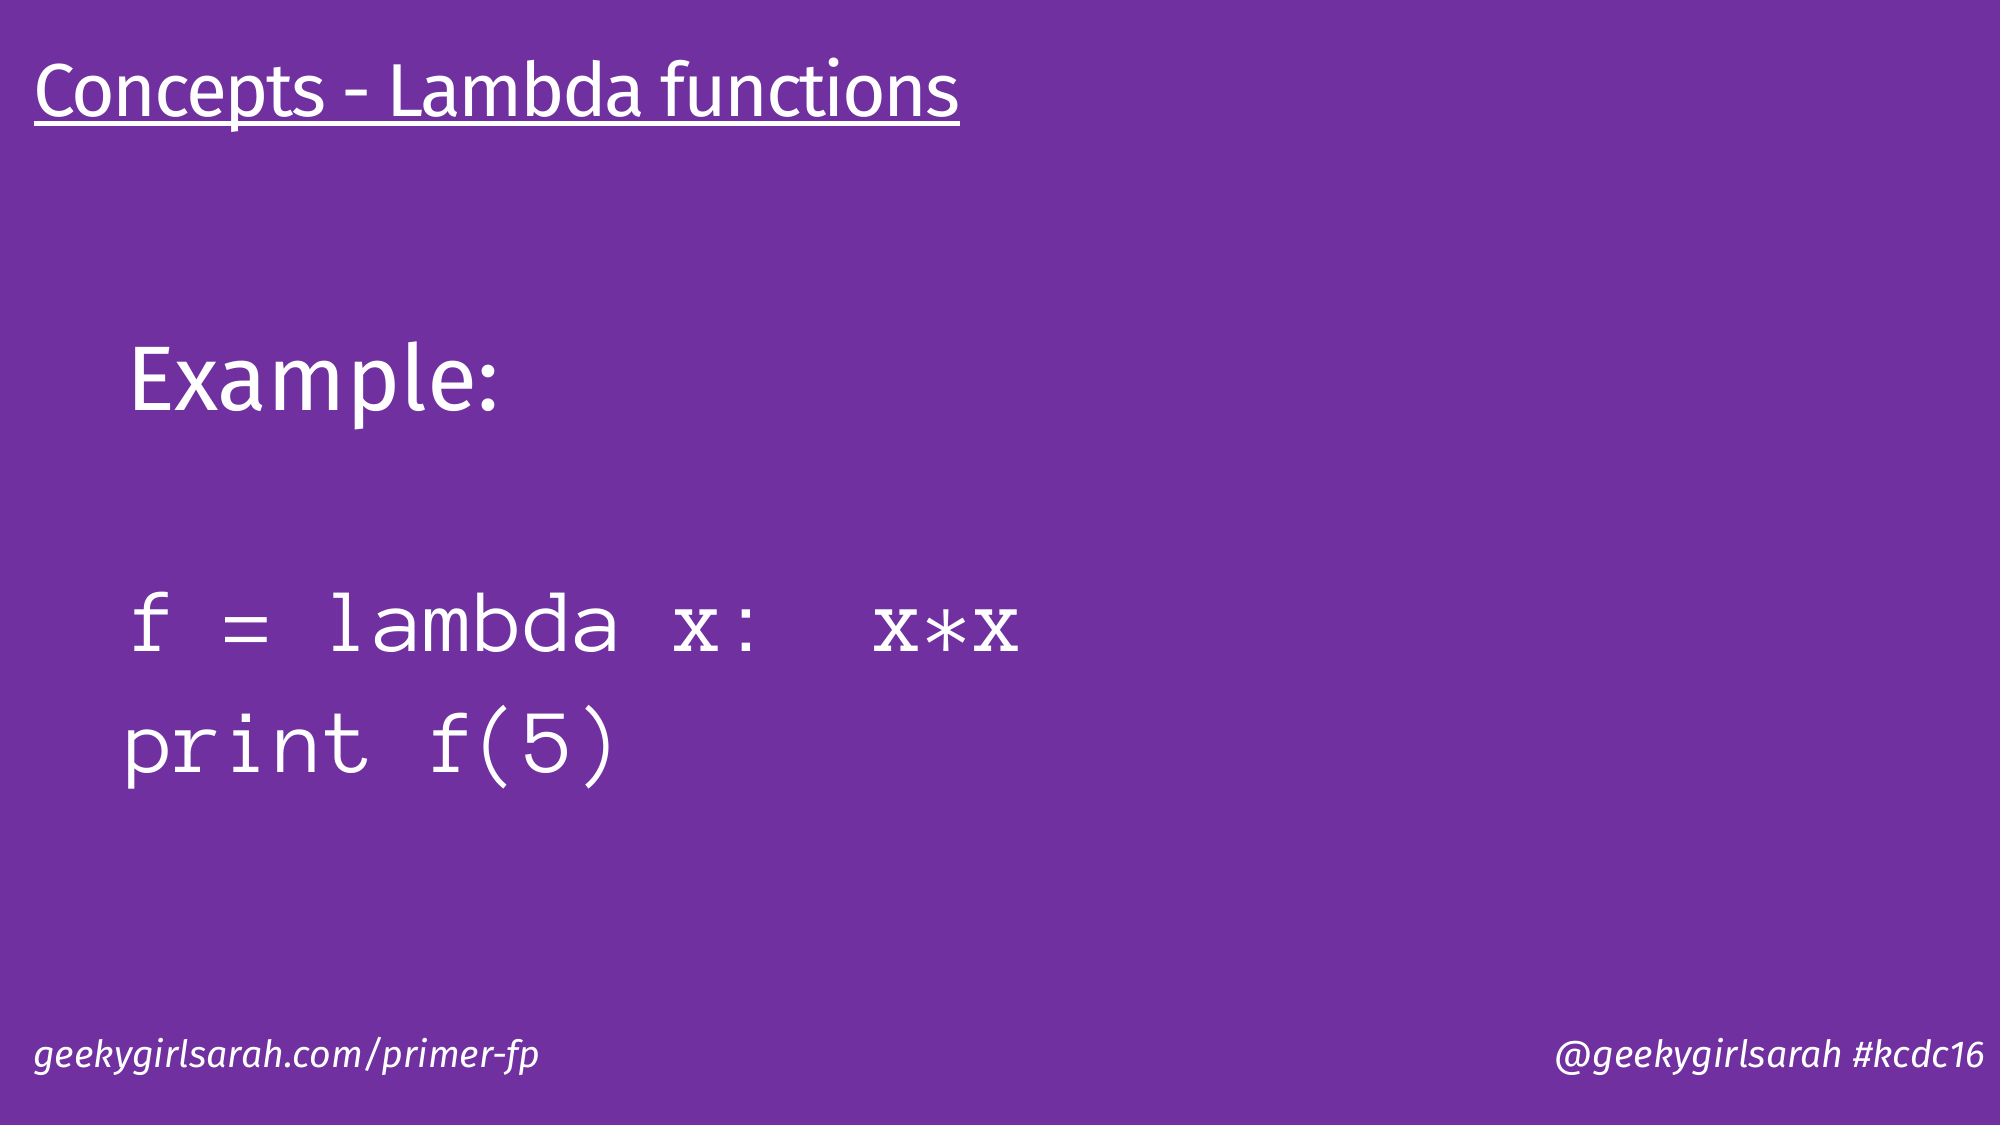

# Concepts - Lambda functions
Example:

f = lambda x:  x*x
print f(5)